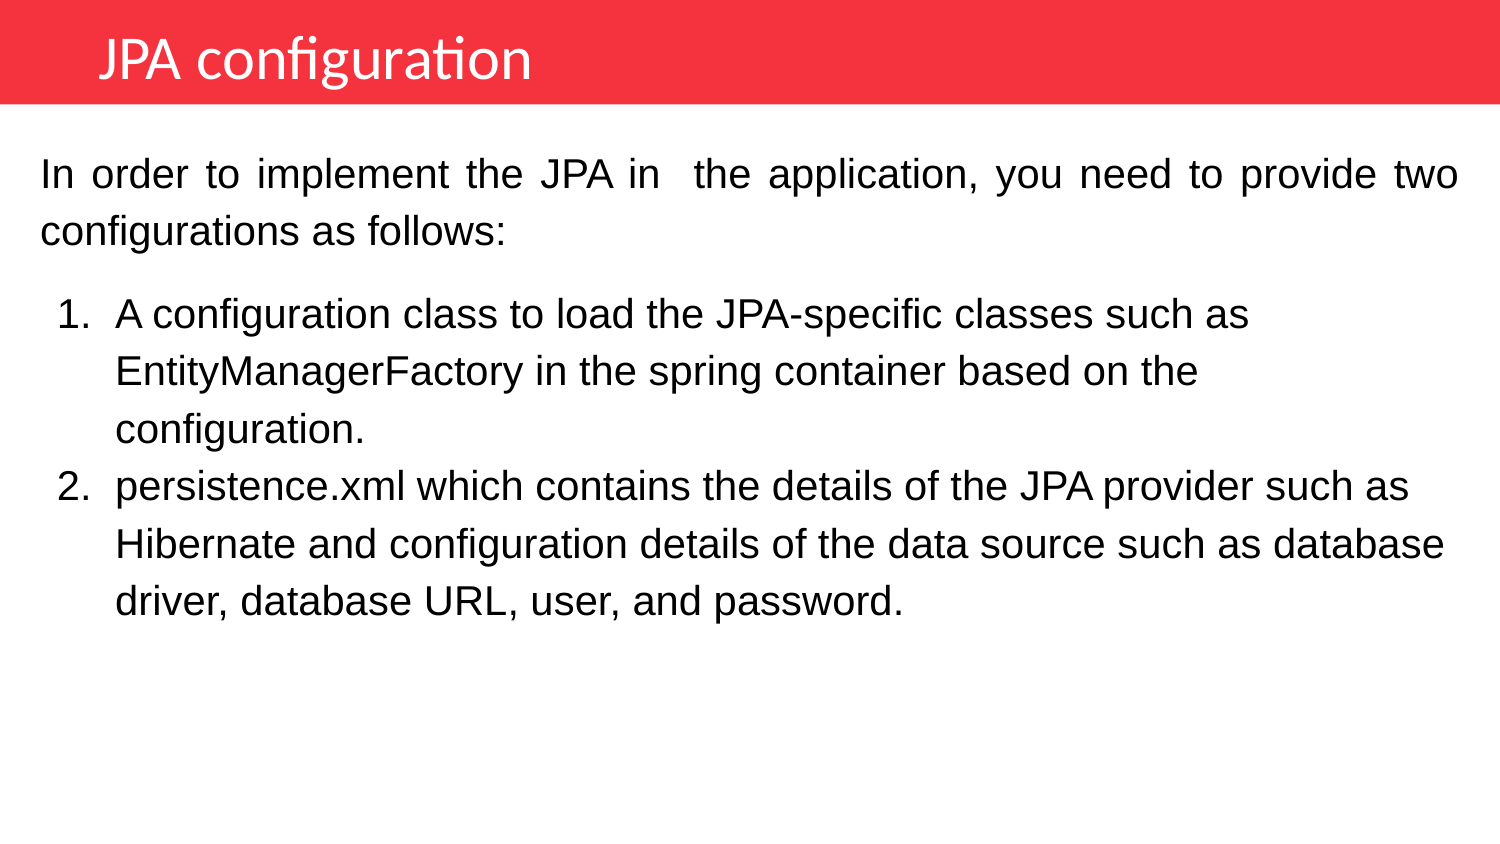

JPA configuration

In order to implement the JPA in  the application, you need to provide two configurations as follows:
A configuration class to load the JPA-specific classes such as EntityManagerFactory in the spring container based on the configuration.
persistence.xml which contains the details of the JPA provider such as Hibernate and configuration details of the data source such as database driver, database URL, user, and password.